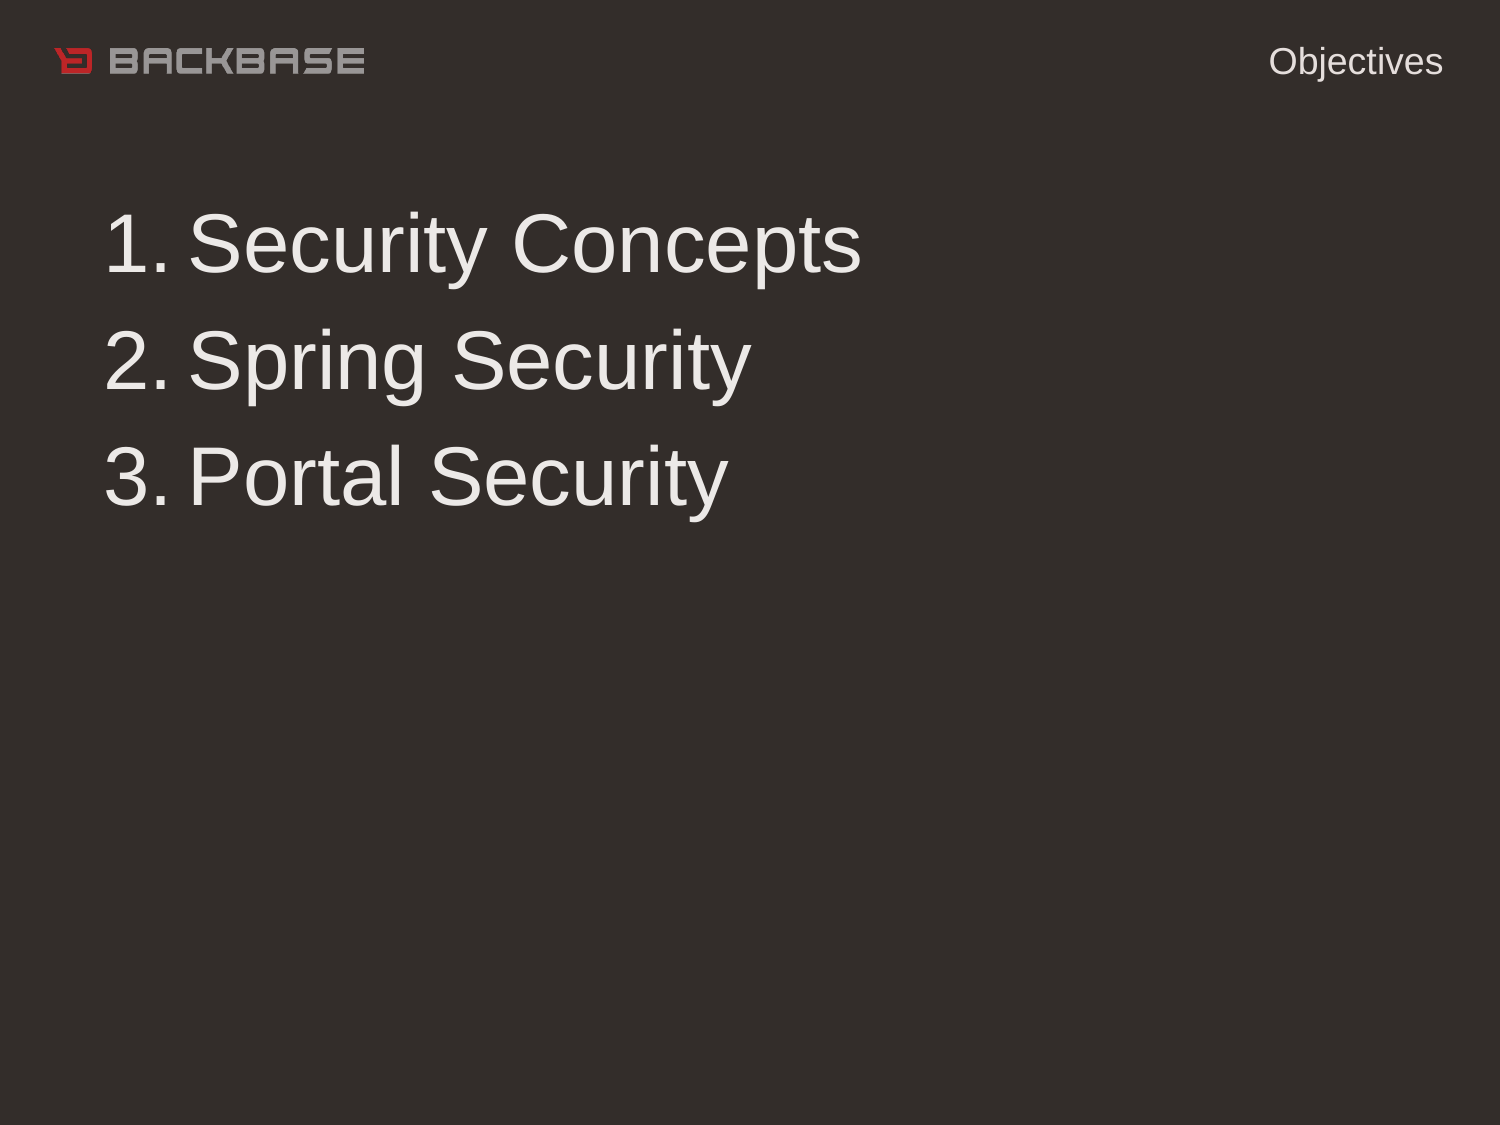

Objectives
Security Concepts
Spring Security
Portal Security